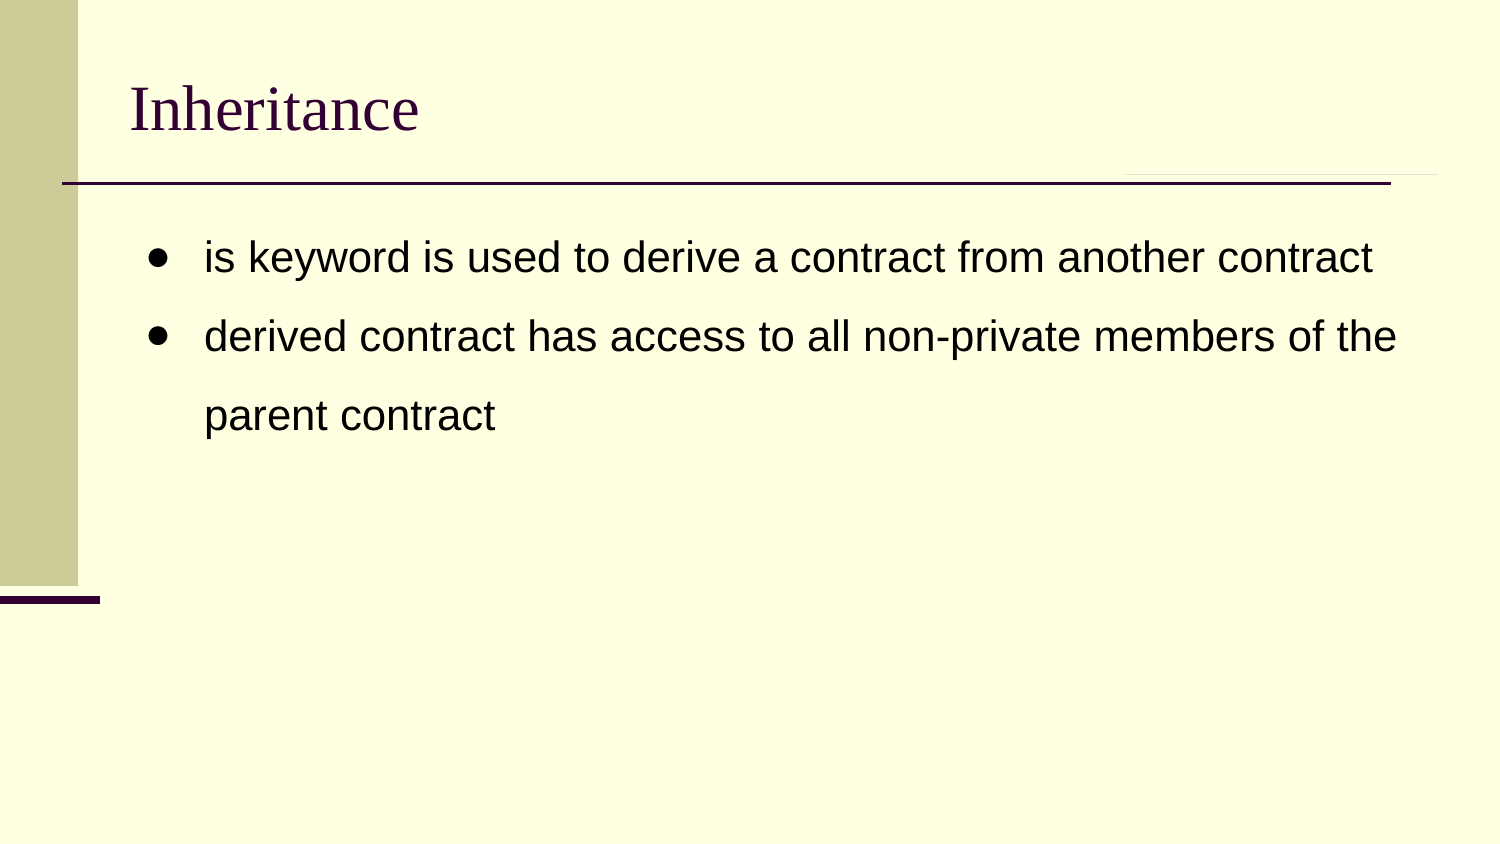

# Inheritance
is keyword is used to derive a contract from another contract
derived contract has access to all non-private members of the parent contract